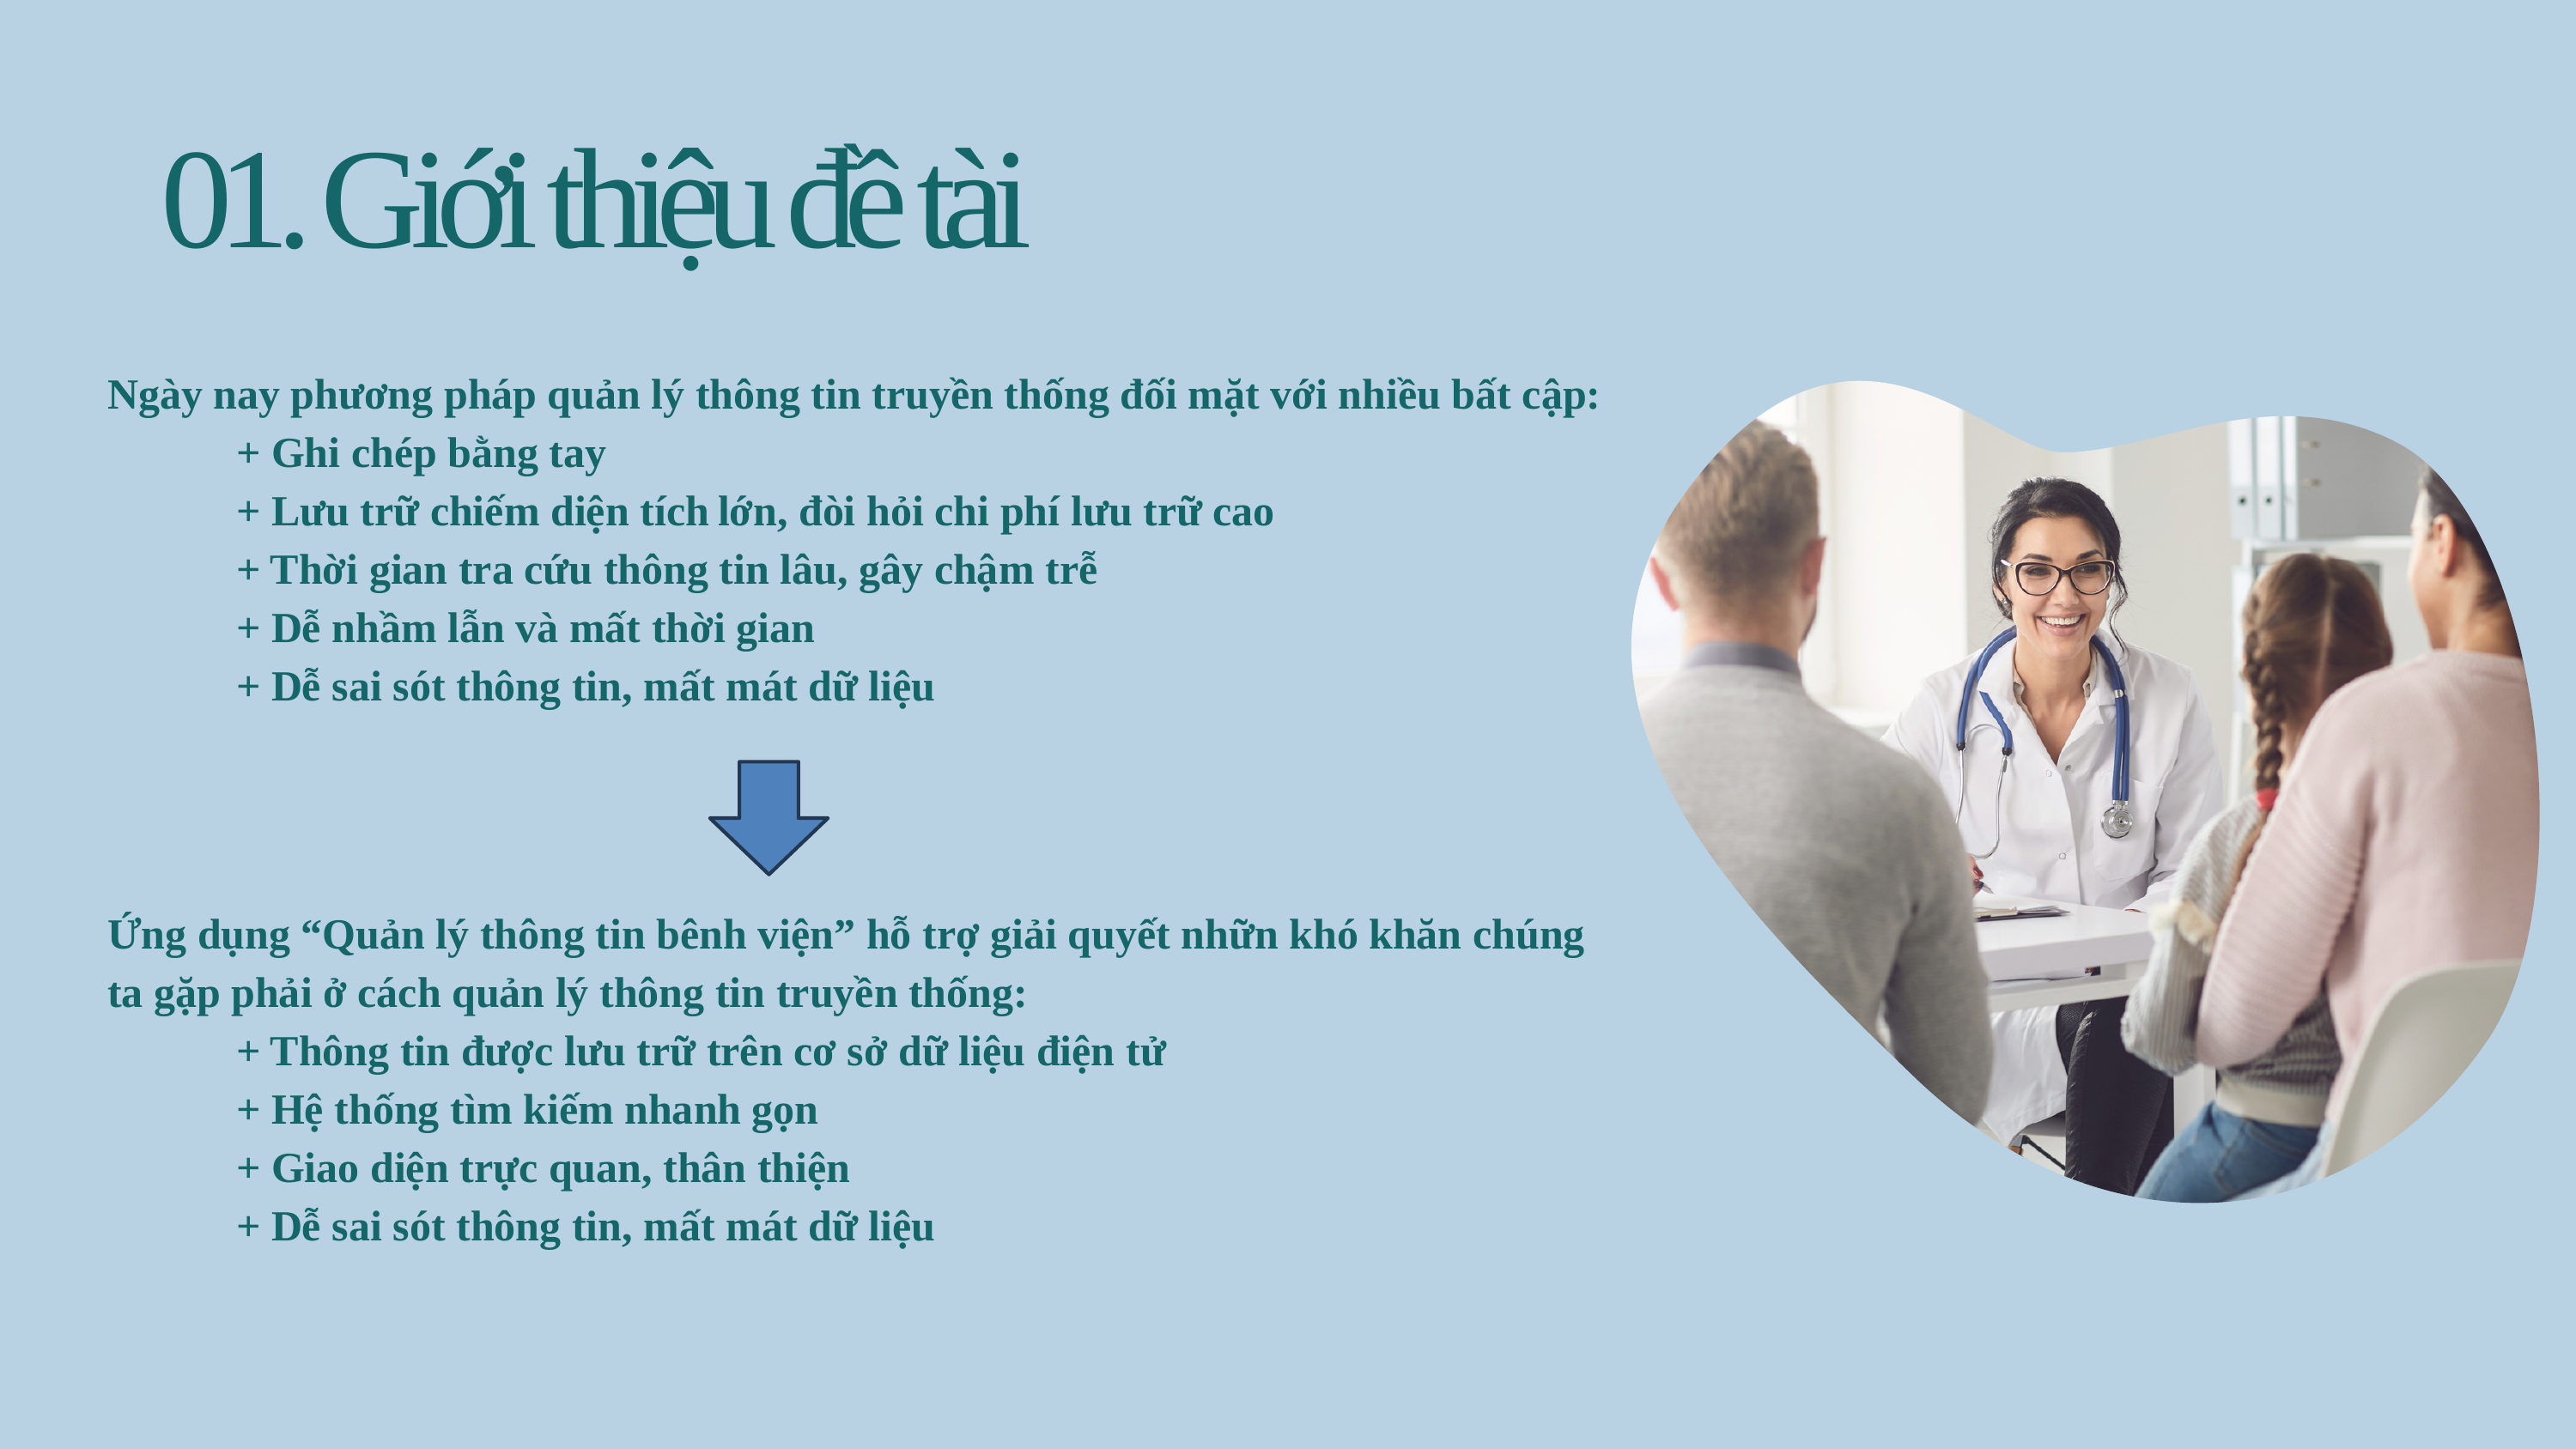

01. Giới thiệu đề tài
Ngày nay phương pháp quản lý thông tin truyền thống đối mặt với nhiều bất cập:  	+ Ghi chép bằng tay
	+ Lưu trữ chiếm diện tích lớn, đòi hỏi chi phí lưu trữ cao
	+ Thời gian tra cứu thông tin lâu, gây chậm trễ
	+ Dễ nhầm lẫn và mất thời gian
	+ Dễ sai sót thông tin, mất mát dữ liệu

Ứng dụng “Quản lý thông tin bênh viện” hỗ trợ giải quyết nhữn khó khăn chúng ta gặp phải ở cách quản lý thông tin truyền thống:
	+ Thông tin được lưu trữ trên cơ sở dữ liệu điện tử
	+ Hệ thống tìm kiếm nhanh gọn
	+ Giao diện trực quan, thân thiện
	+ Dễ sai sót thông tin, mất mát dữ liệu